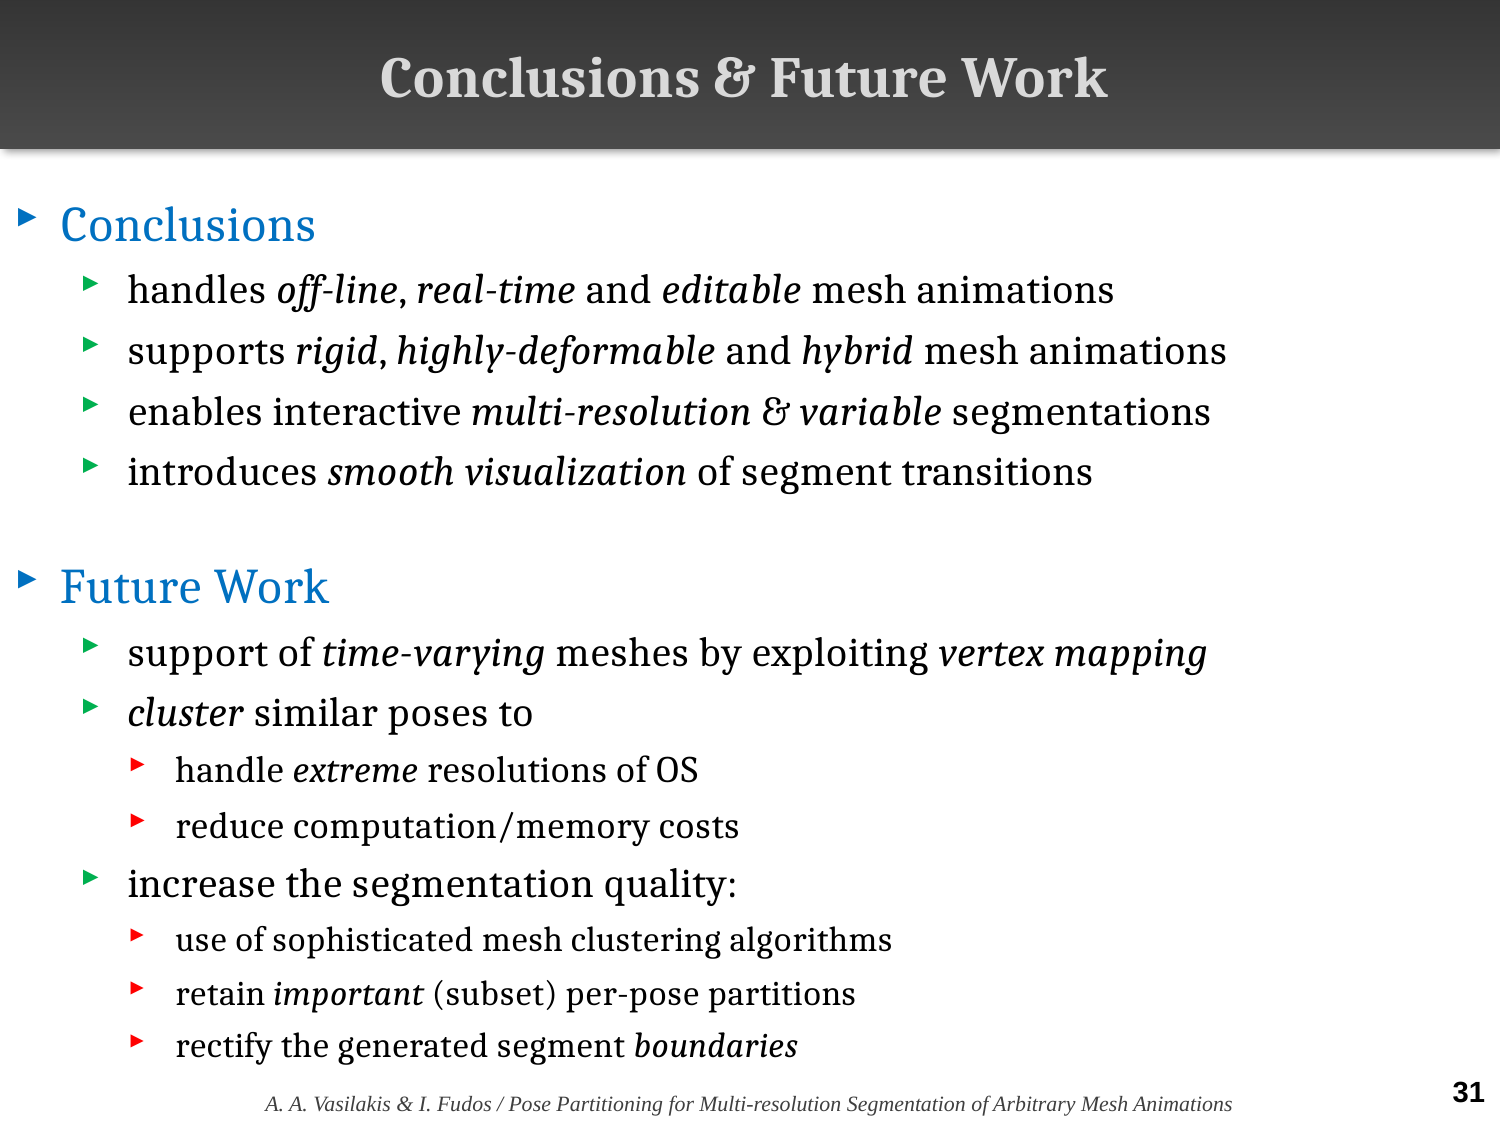

# Conclusions & Future Work
Conclusions
handles off-line, real-time and editable mesh animations
supports rigid, highly-deformable and hybrid mesh animations
enables interactive multi-resolution & variable segmentations
introduces smooth visualization of segment transitions

Future Work
support of time-varying meshes by exploiting vertex mapping
cluster similar poses to
handle extreme resolutions of OS
reduce computation/memory costs
increase the segmentation quality:
use of sophisticated mesh clustering algorithms
retain important (subset) per-pose partitions
rectify the generated segment boundaries
A. A. Vasilakis & I. Fudos / Pose Partitioning for Multi-resolution Segmentation of Arbitrary Mesh Animations
31